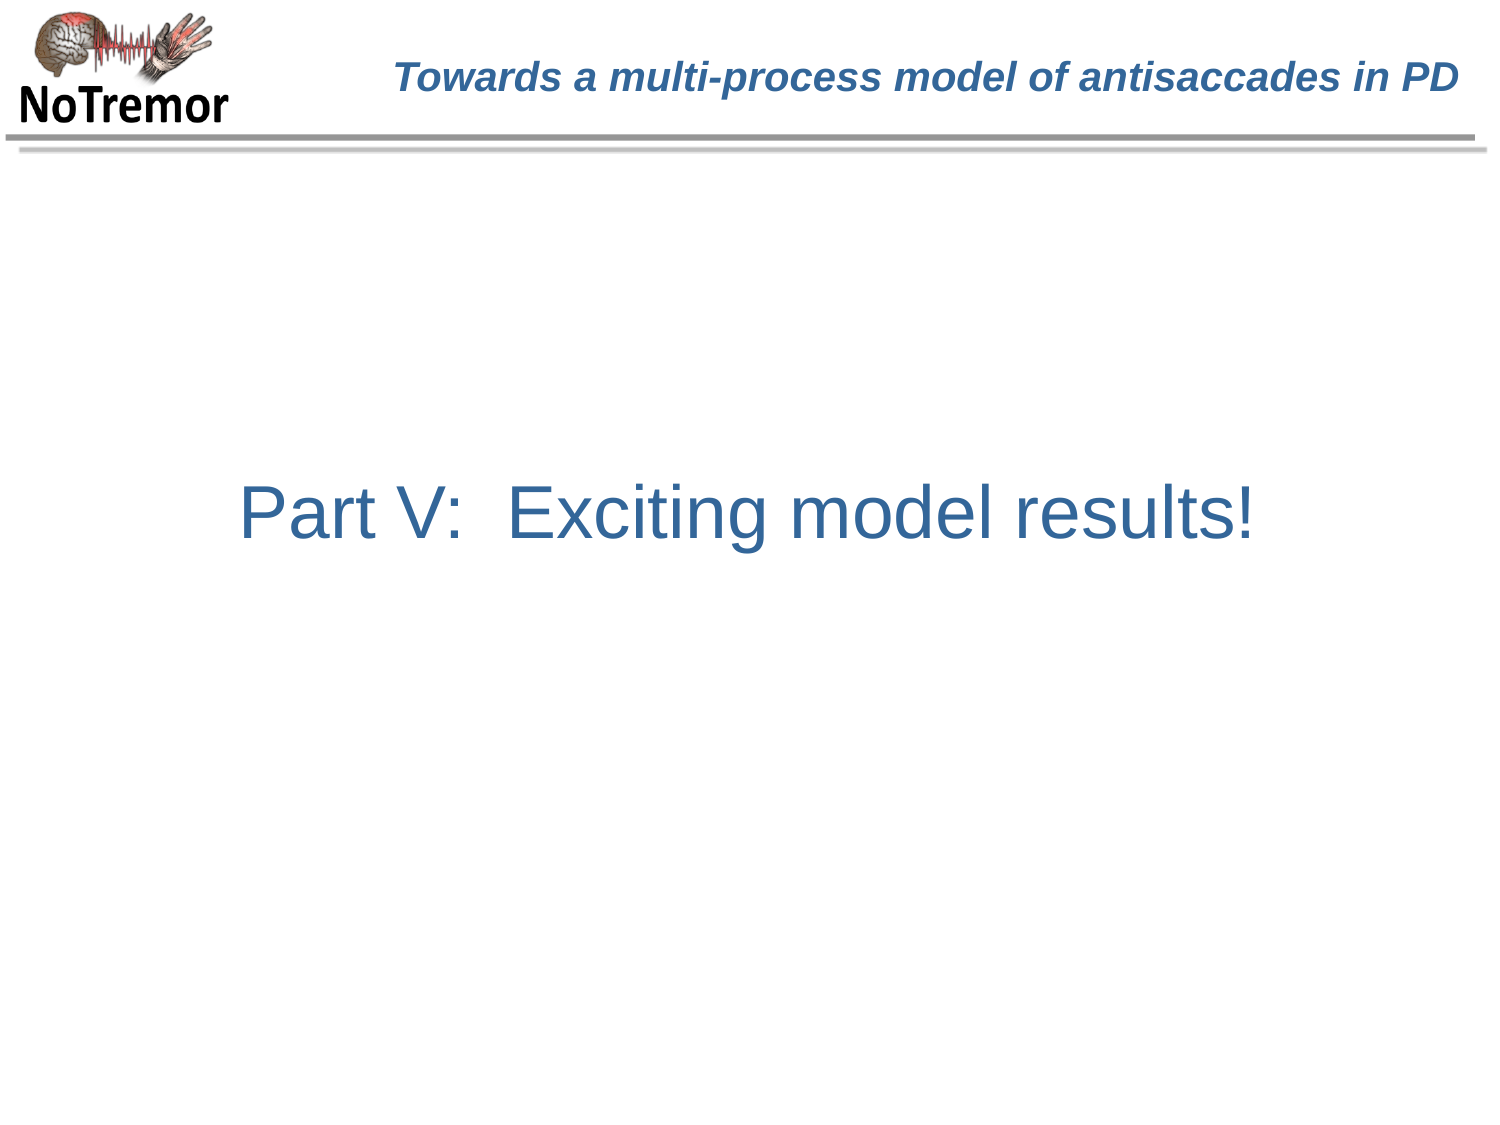

# Towards a multi-process model of antisaccades in PD
Part V:  Exciting model results!